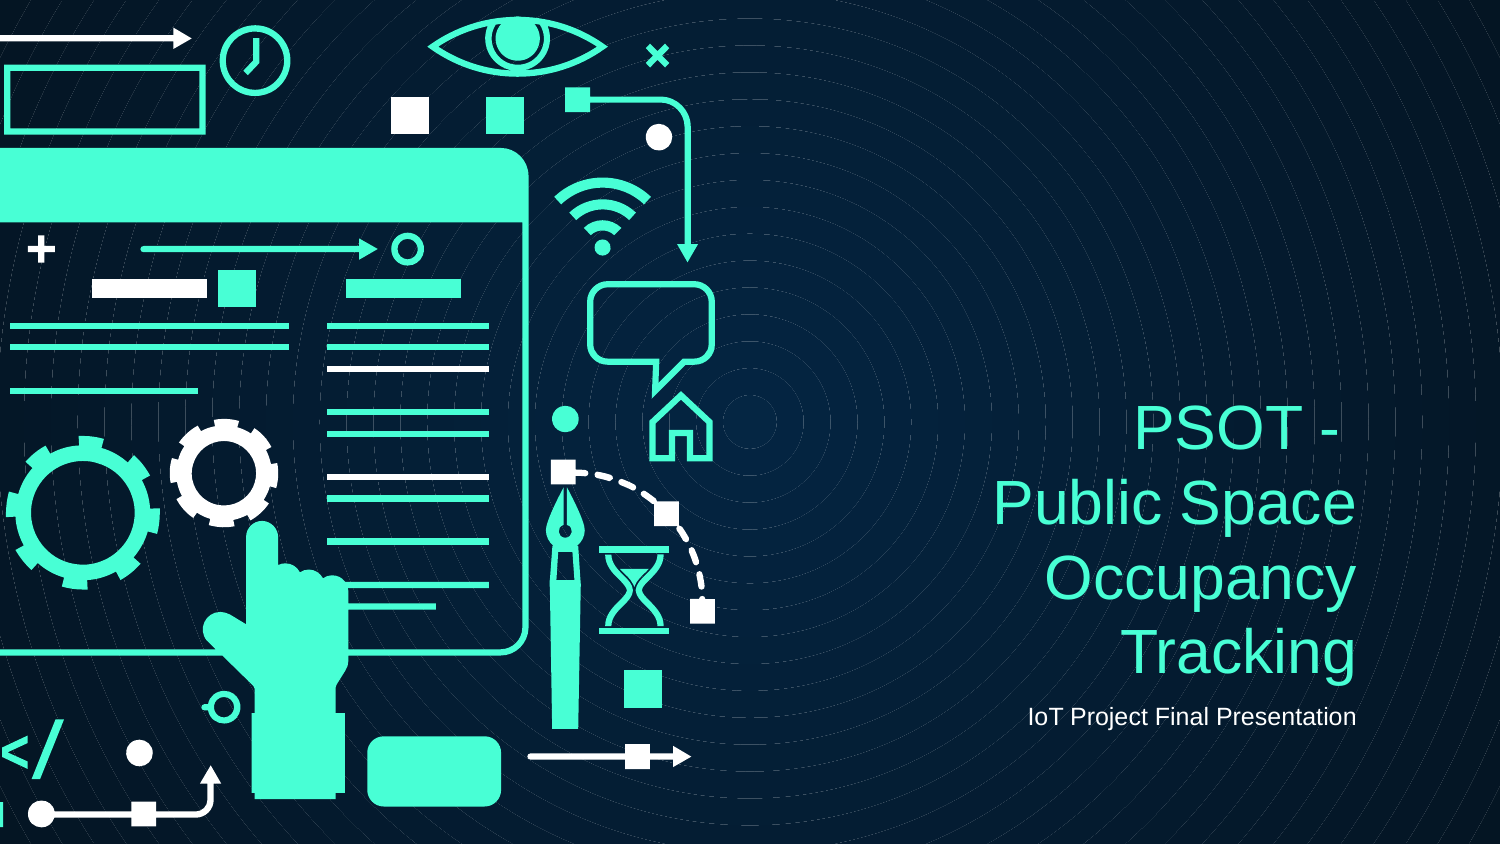

# PSOT -
Public Space Occupancy Tracking

IoT Project Final Presentation